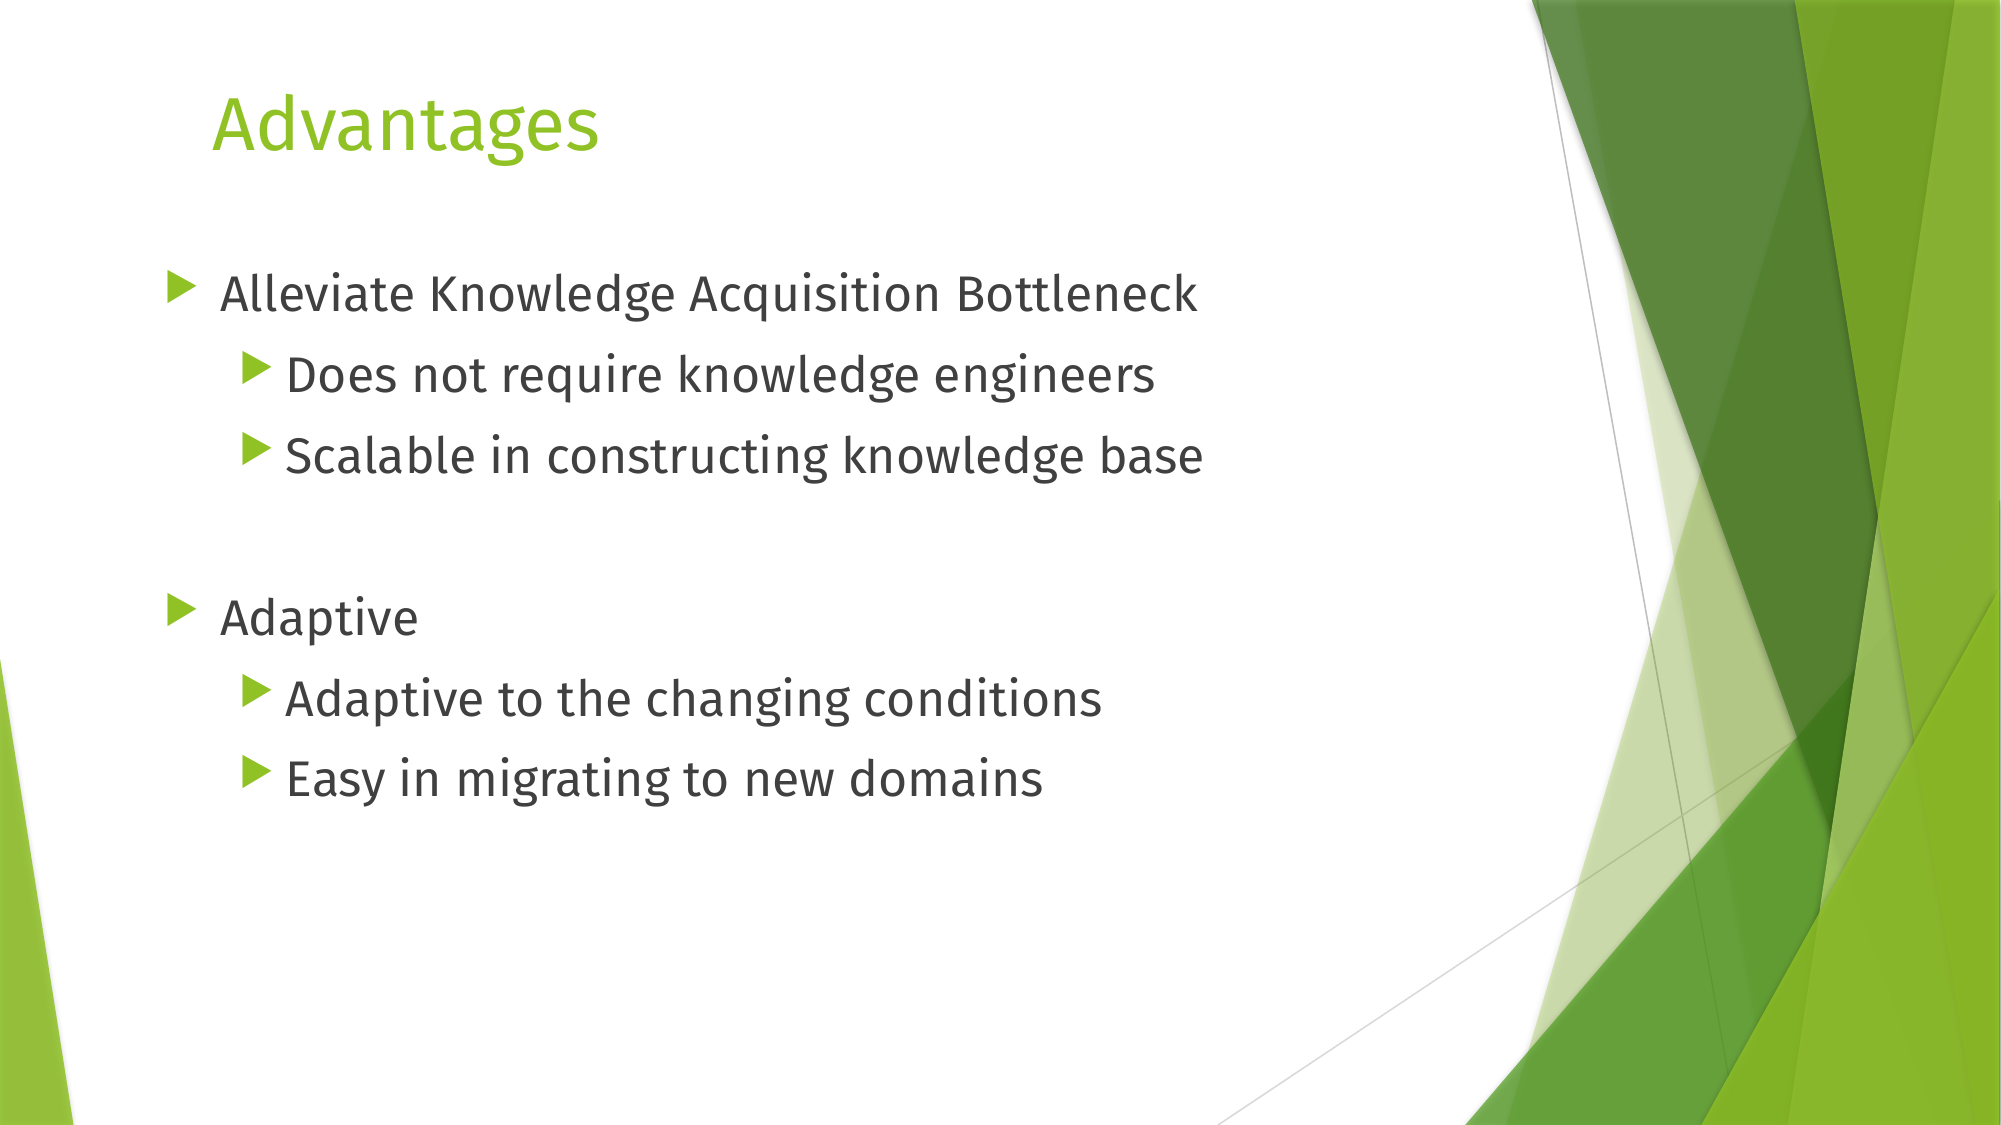

# Advantages
Alleviate Knowledge Acquisition Bottleneck
Does not require knowledge engineers
Scalable in constructing knowledge base

Adaptive
Adaptive to the changing conditions
Easy in migrating to new domains